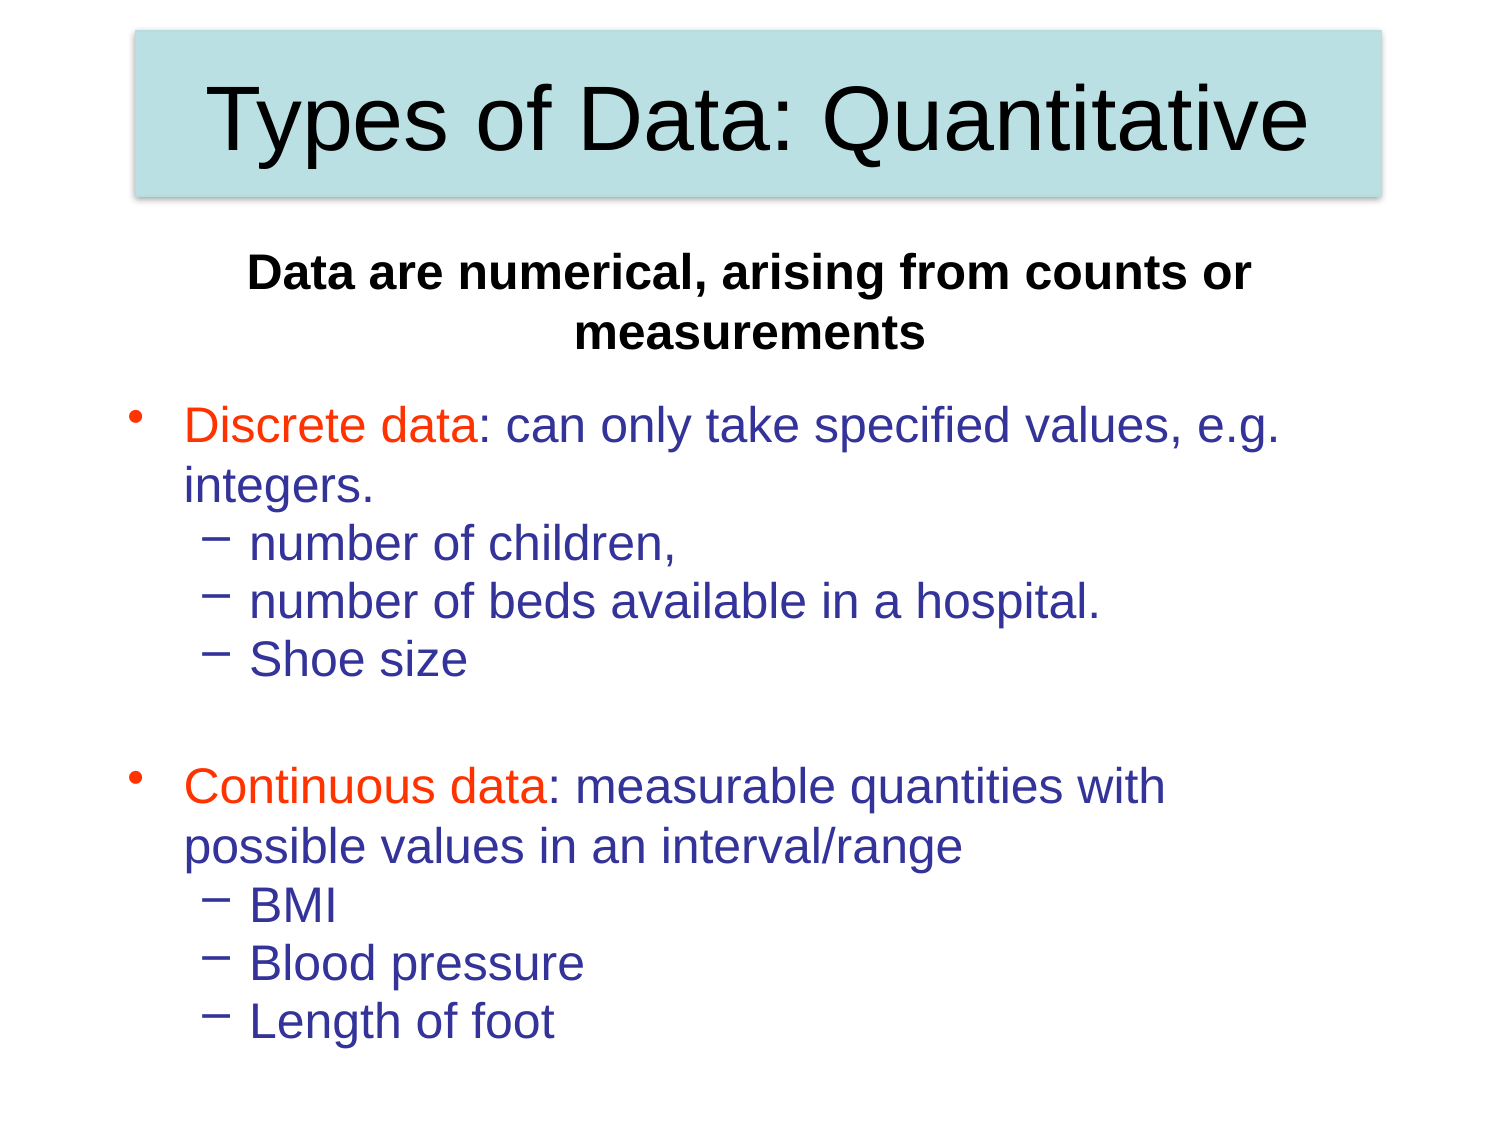

Types of Data: Quantitative
Data are numerical, arising from counts or measurements

Discrete data: can only take specified values, e.g. integers.
number of children,
number of beds available in a hospital.
Shoe size

Continuous data: measurable quantities with  possible values in an interval/range
BMI
Blood pressure
Length of foot